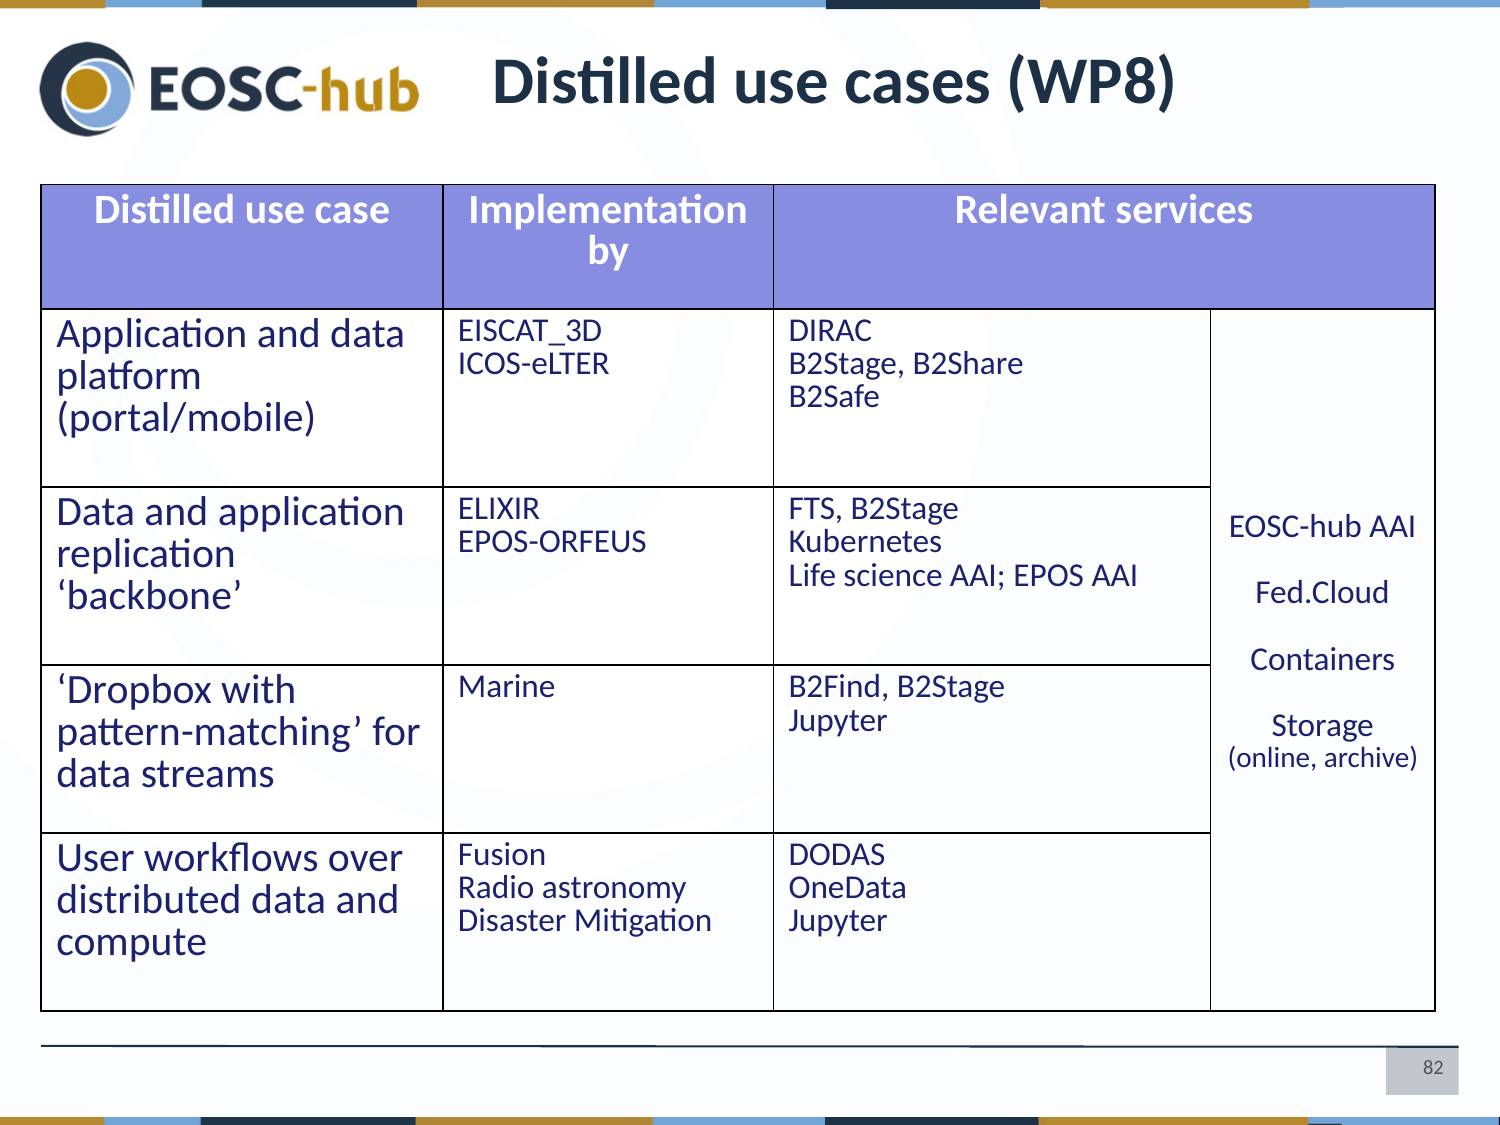

# Distilled use cases (WP8)
| Distilled use case | Implementation by | Relevant services |  |
| --- | --- | --- | --- |
| Application and data platform (portal/mobile) | EISCAT\_3D ICOS-eLTER | DIRAC B2Stage, B2Share B2Safe | EOSC-hub AAI Fed.Cloud Containers Storage (online, archive) |
| Data and application replication ‘backbone’ | ELIXIR EPOS-ORFEUS | FTS, B2Stage Kubernetes Life science AAI; EPOS AAI |  |
| ‘Dropbox with pattern-matching’ for data streams | Marine | B2Find, B2Stage Jupyter |  |
| User workflows over distributed data and compute | Fusion Radio astronomy Disaster Mitigation | DODAS OneData Jupyter |  |

82